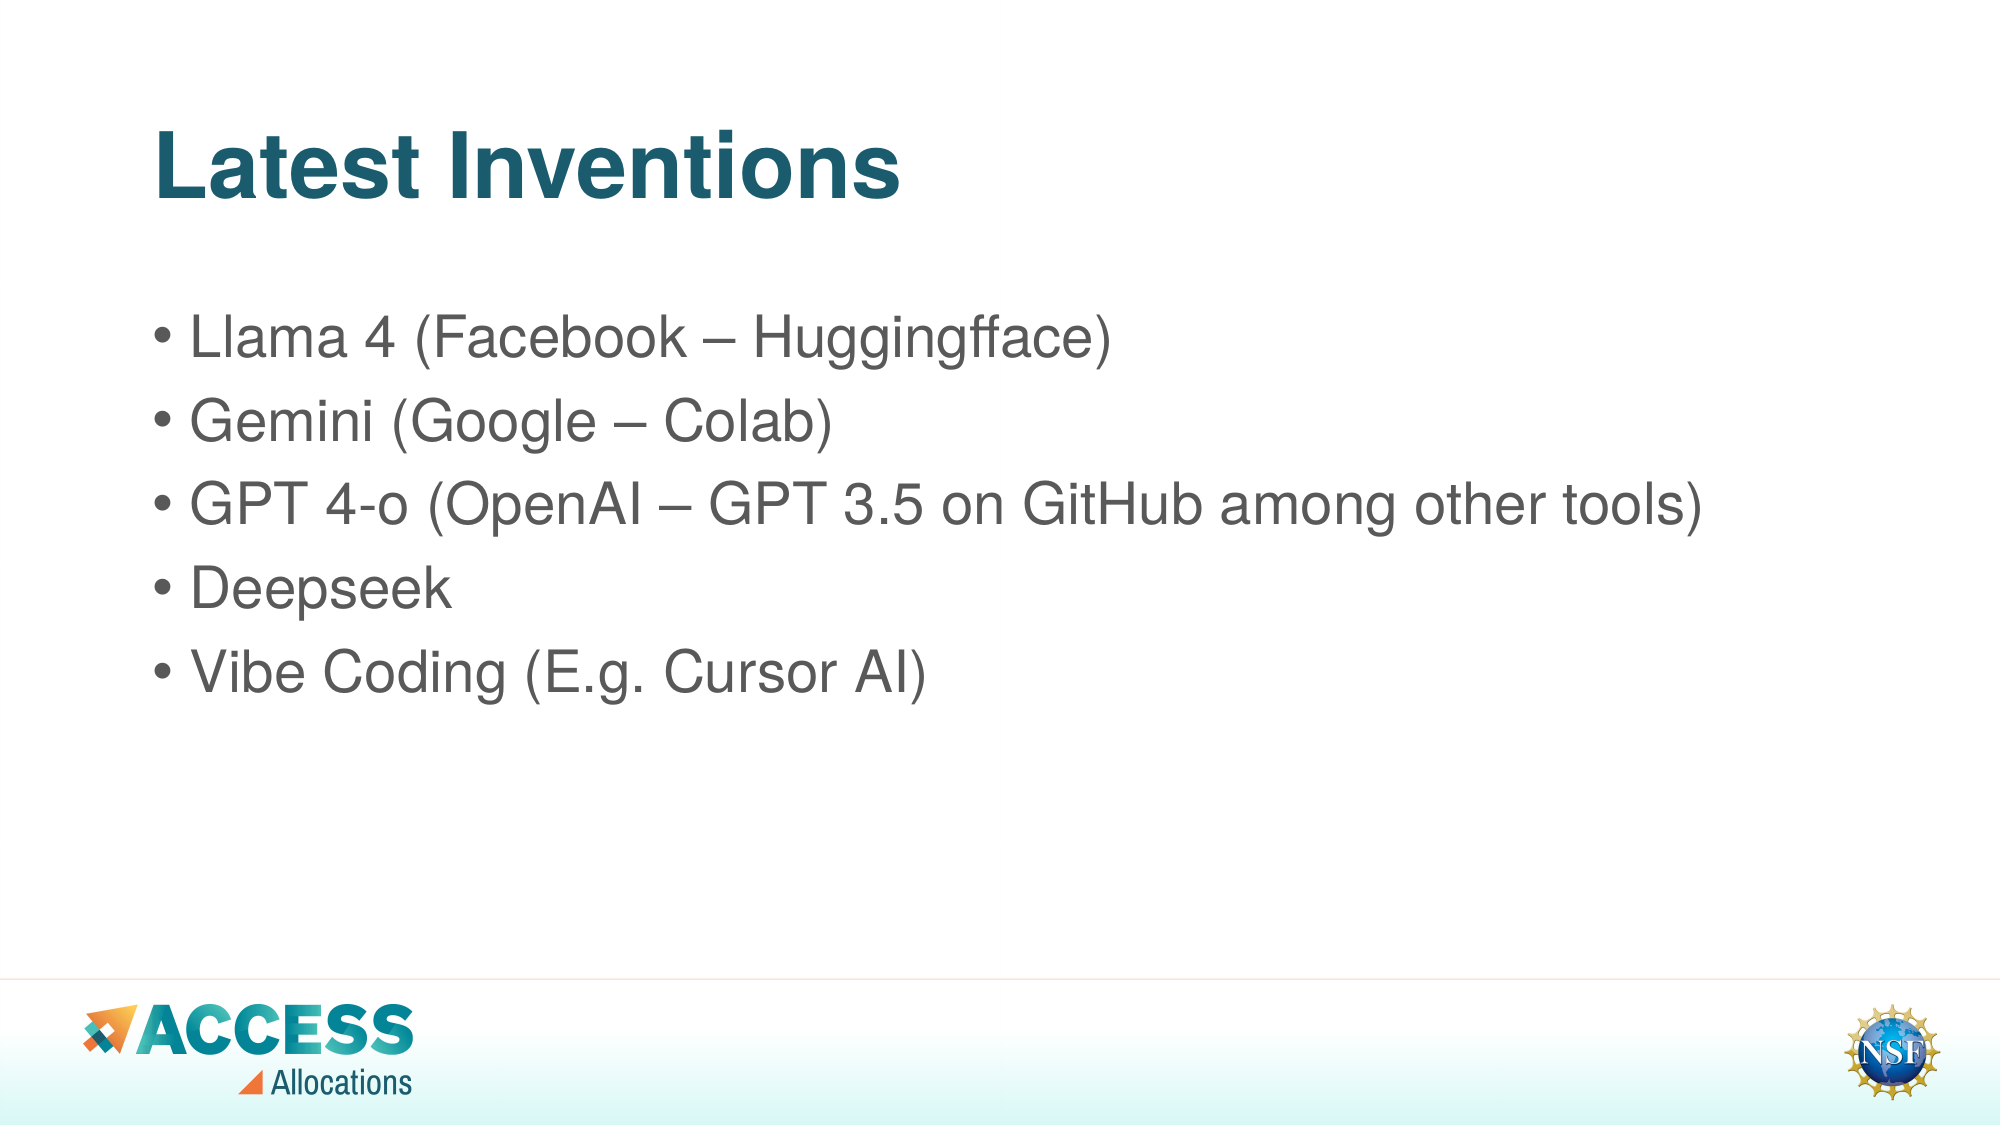

# Latest Inventions
Llama 4 (Facebook – Huggingfface)
Gemini (Google – Colab)
GPT 4-o (OpenAI – GPT 3.5 on GitHub among other tools)
Deepseek
Vibe Coding (E.g. Cursor AI)